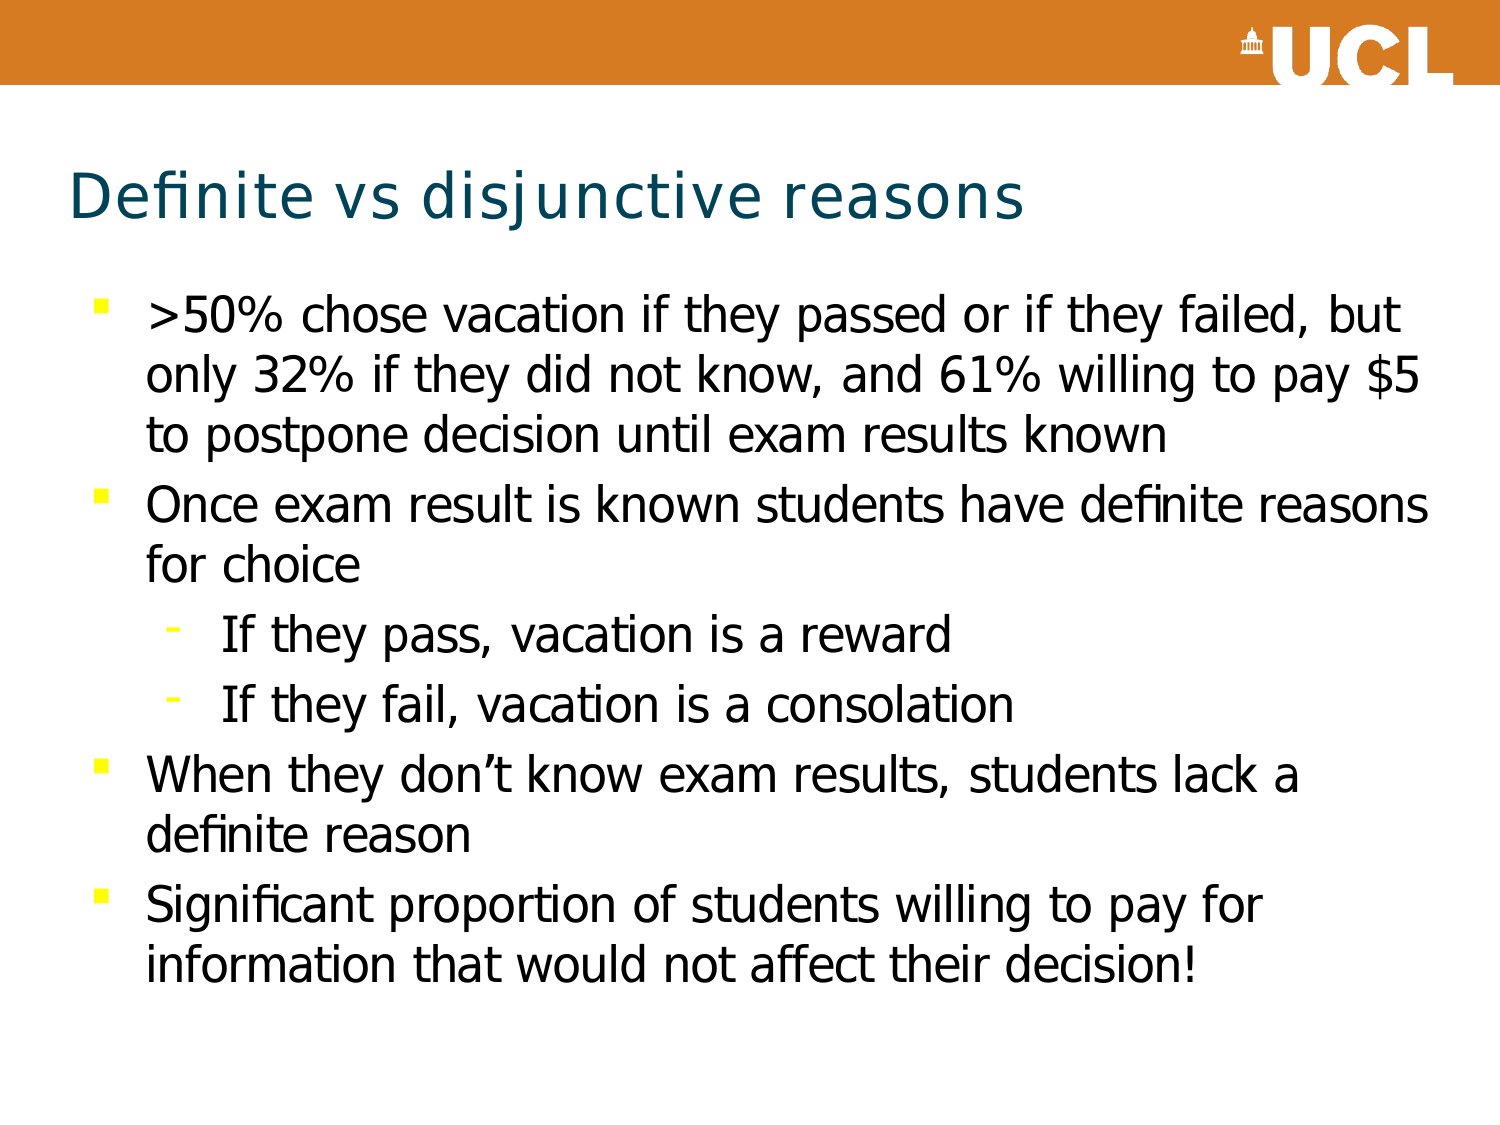

# Definite vs disjunctive reasons
>50% chose vacation if they passed or if they failed, but only 32% if they did not know, and 61% willing to pay $5 to postpone decision until exam results known
Once exam result is known students have definite reasons for choice
If they pass, vacation is a reward
If they fail, vacation is a consolation
When they don’t know exam results, students lack a definite reason
Significant proportion of students willing to pay for information that would not affect their decision!